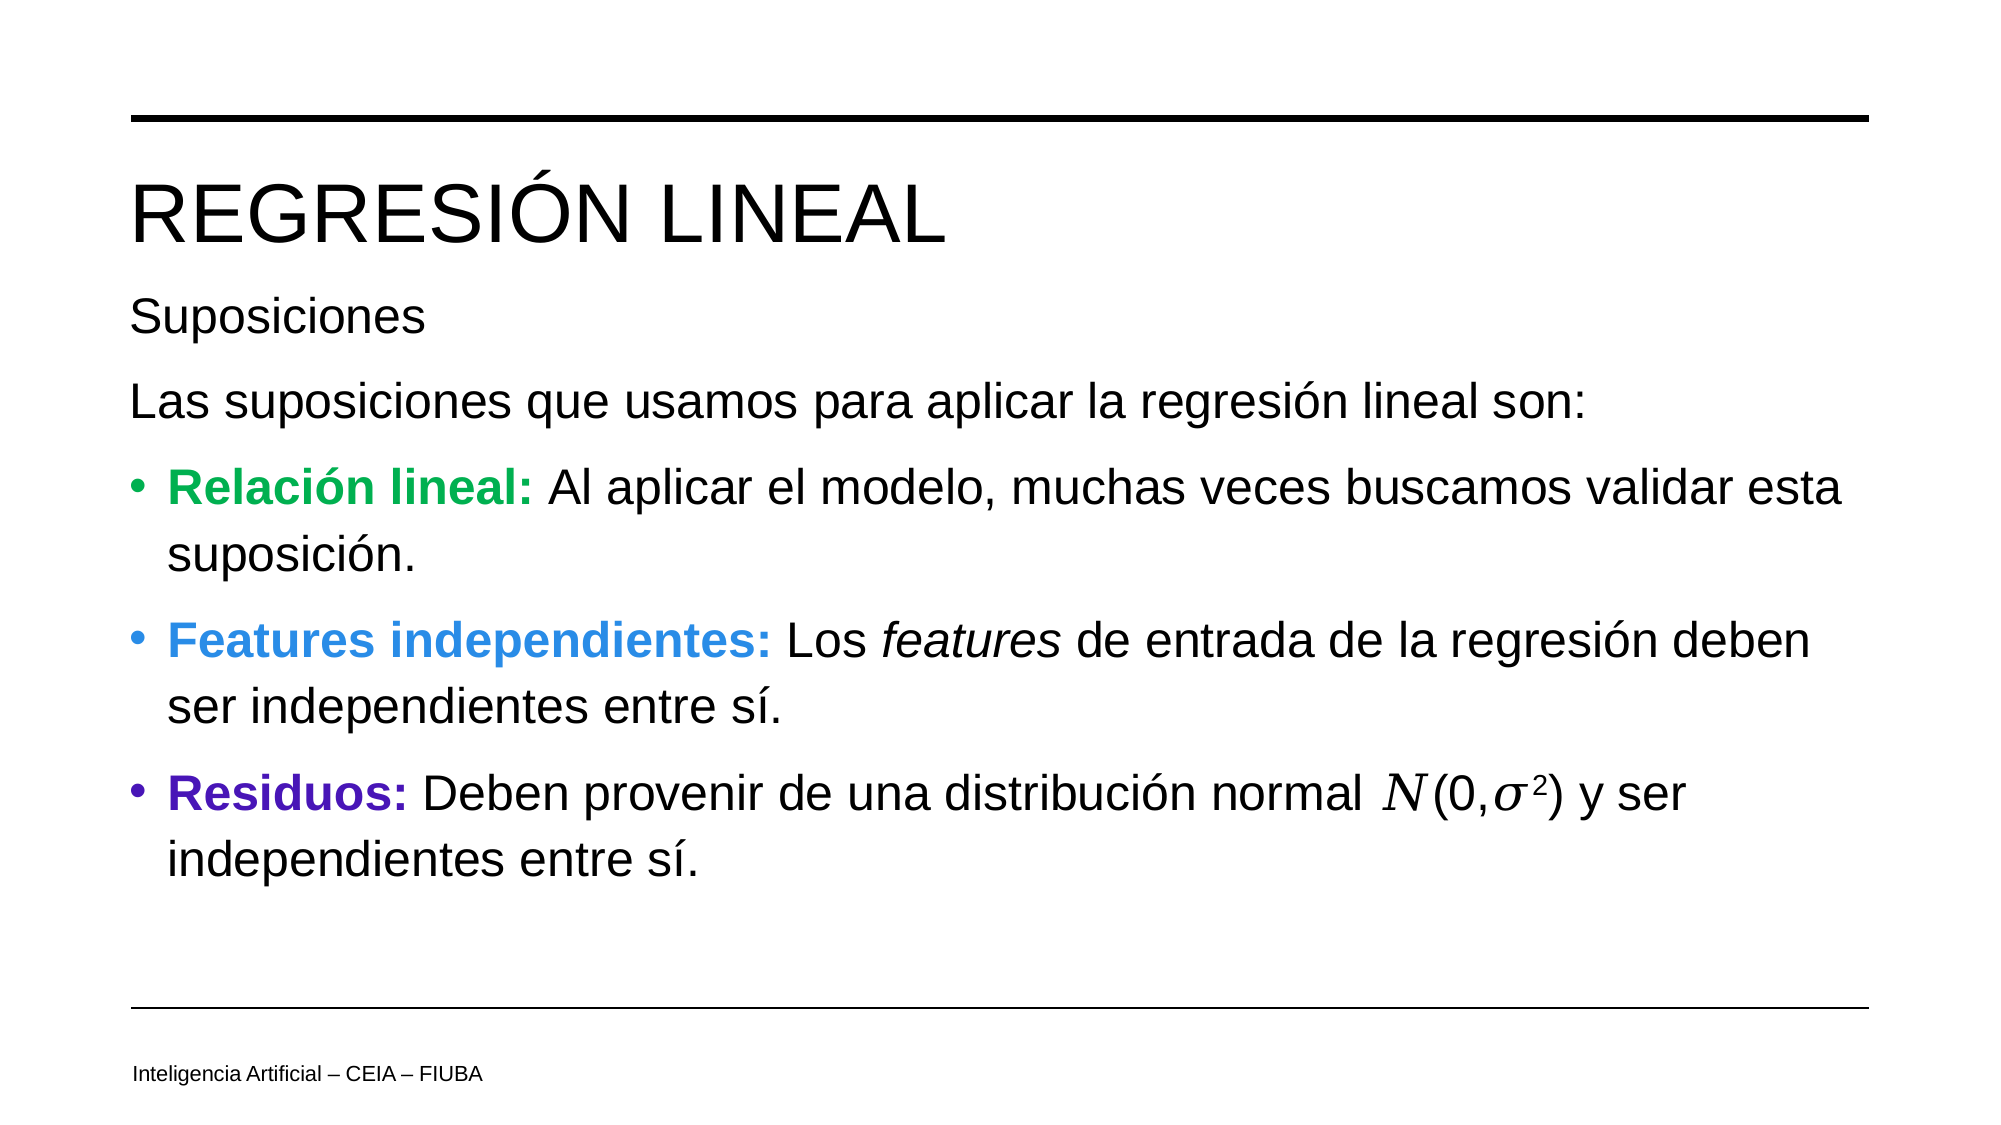

# Regresión Lineal
Suposiciones
Las suposiciones que usamos para aplicar la regresión lineal son:
Relación lineal: Al aplicar el modelo, muchas veces buscamos validar esta suposición.
Features independientes: Los features de entrada de la regresión deben ser independientes entre sí.
Residuos: Deben provenir de una distribución normal 𝑁(0,𝜎2) y ser independientes entre sí.
Inteligencia Artificial – CEIA – FIUBA